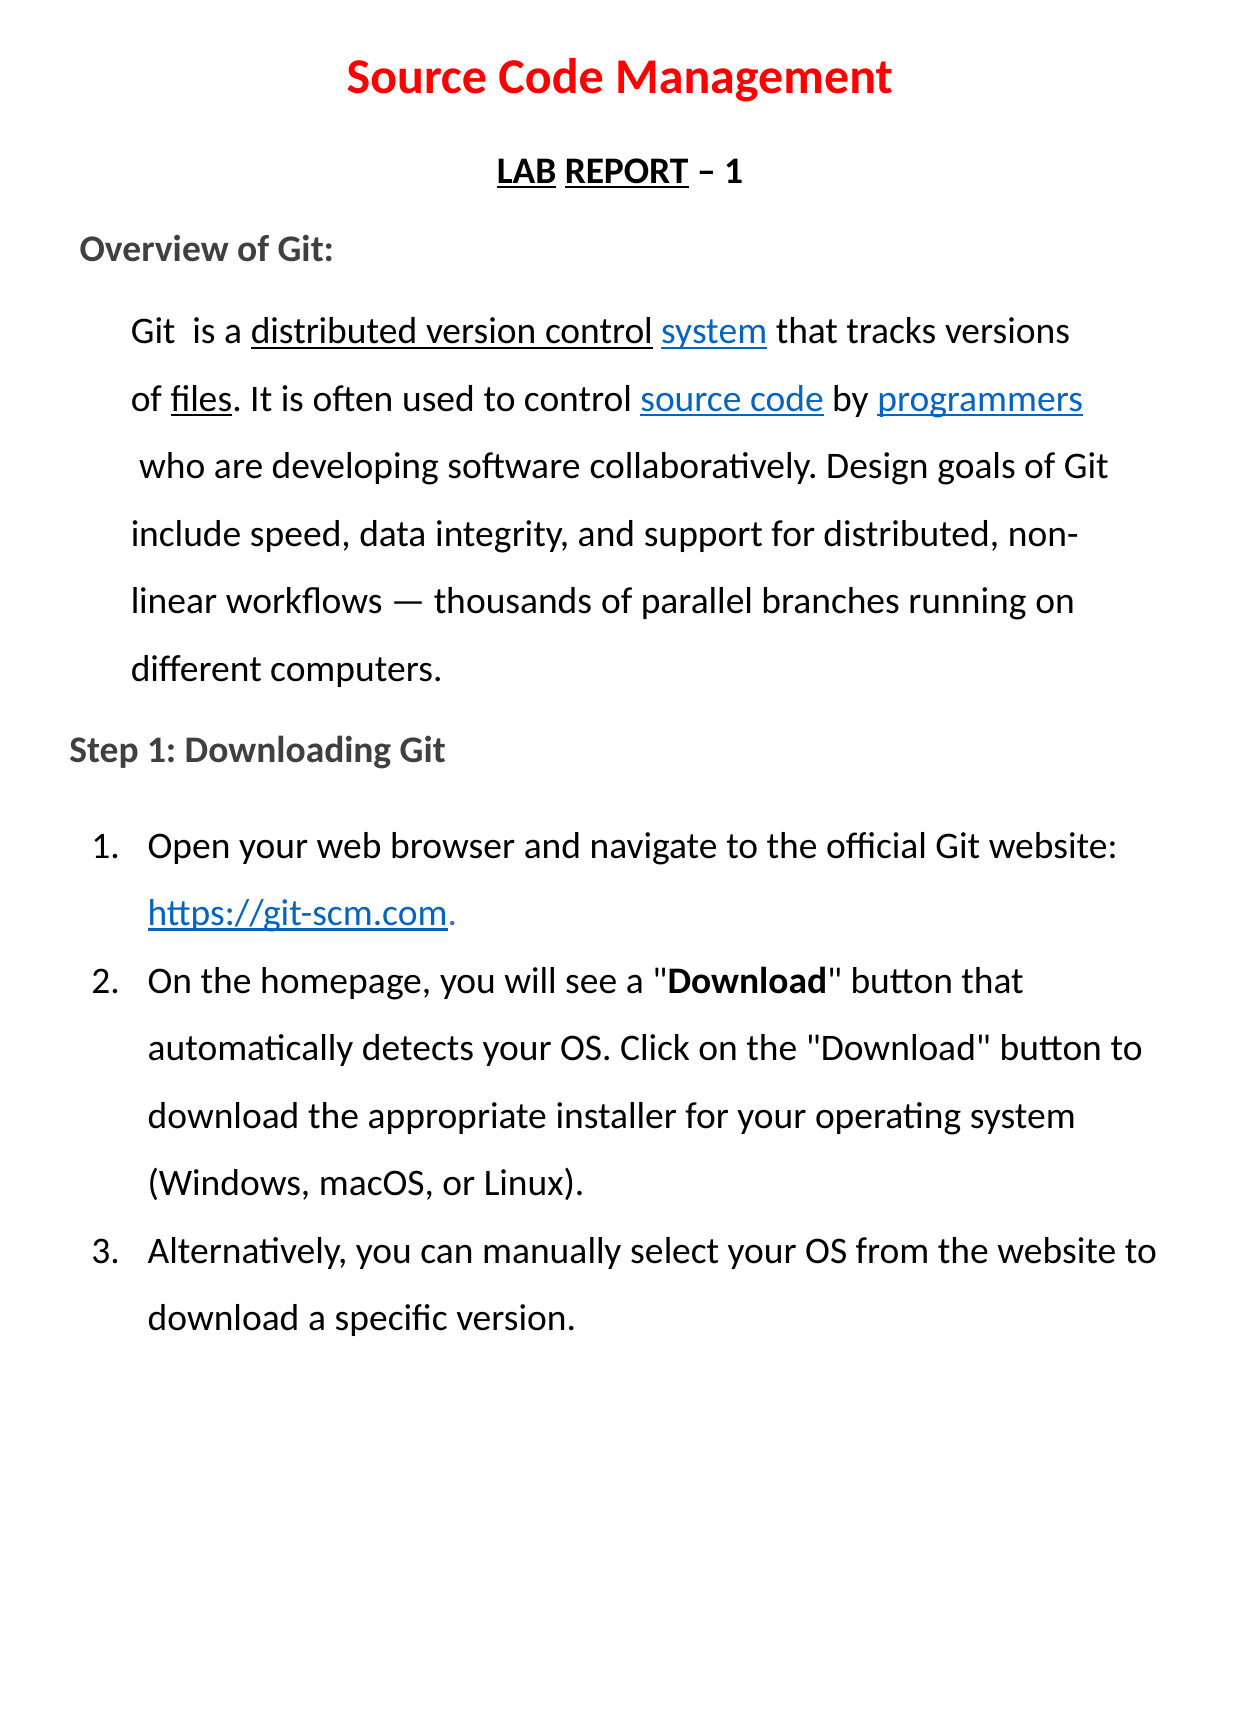

Source Code Management
LAB REPORT – 1

Overview of Git:
Git  is a distributed version control system that tracks versions of files. It is often used to control source code by programmers who are developing software collaboratively. Design goals of Git include speed, data integrity, and support for distributed, non-linear workflows — thousands of parallel branches running on different computers.
Step 1: Downloading Git
Open your web browser and navigate to the official Git website: https://git-scm.com.
On the homepage, you will see a "Download" button that automatically detects your OS. Click on the "Download" button to download the appropriate installer for your operating system (Windows, macOS, or Linux).
Alternatively, you can manually select your OS from the website to download a specific version.